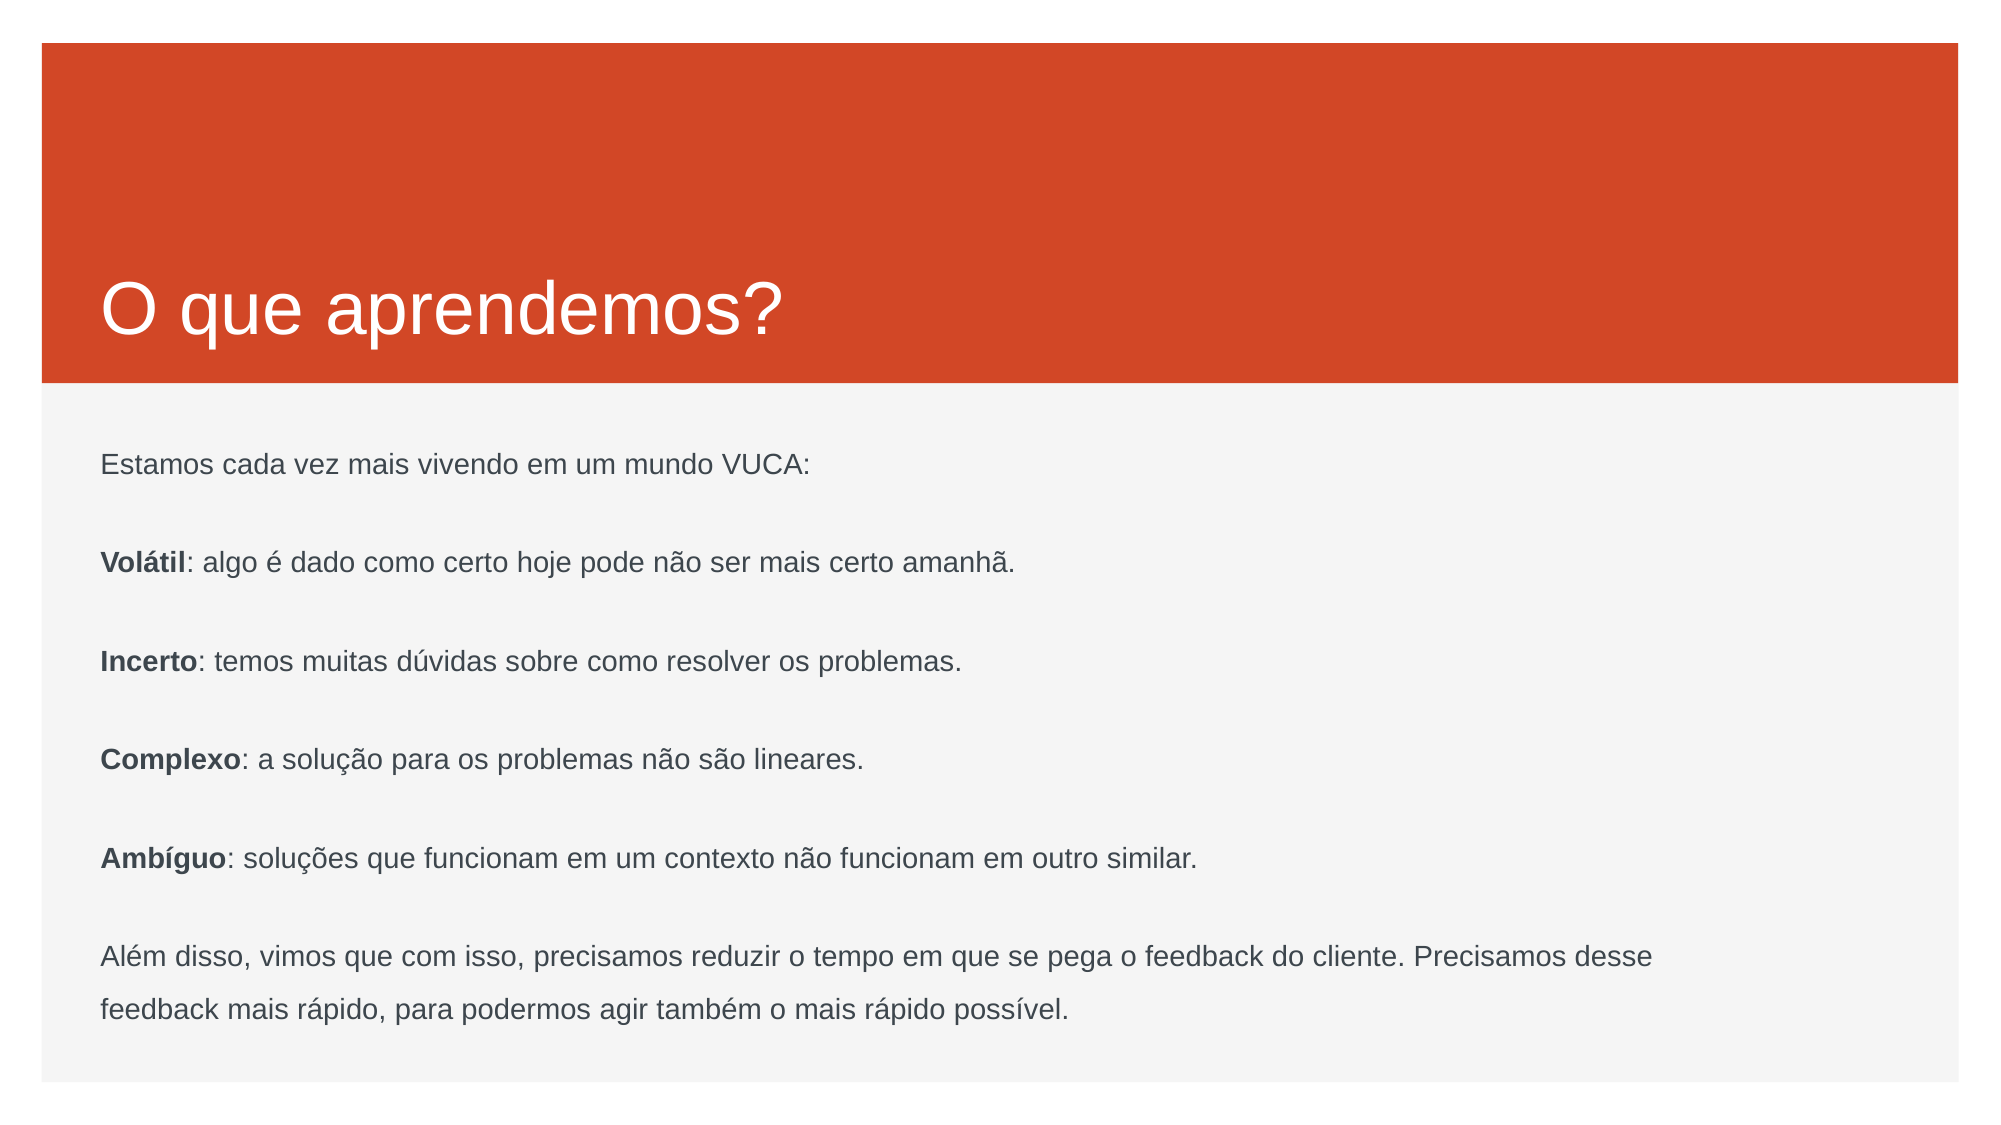

# O que aprendemos?
Estamos cada vez mais vivendo em um mundo VUCA:
Volátil: algo é dado como certo hoje pode não ser mais certo amanhã.
Incerto: temos muitas dúvidas sobre como resolver os problemas.
Complexo: a solução para os problemas não são lineares.
Ambíguo: soluções que funcionam em um contexto não funcionam em outro similar.
Além disso, vimos que com isso, precisamos reduzir o tempo em que se pega o feedback do cliente. Precisamos desse feedback mais rápido, para podermos agir também o mais rápido possível.